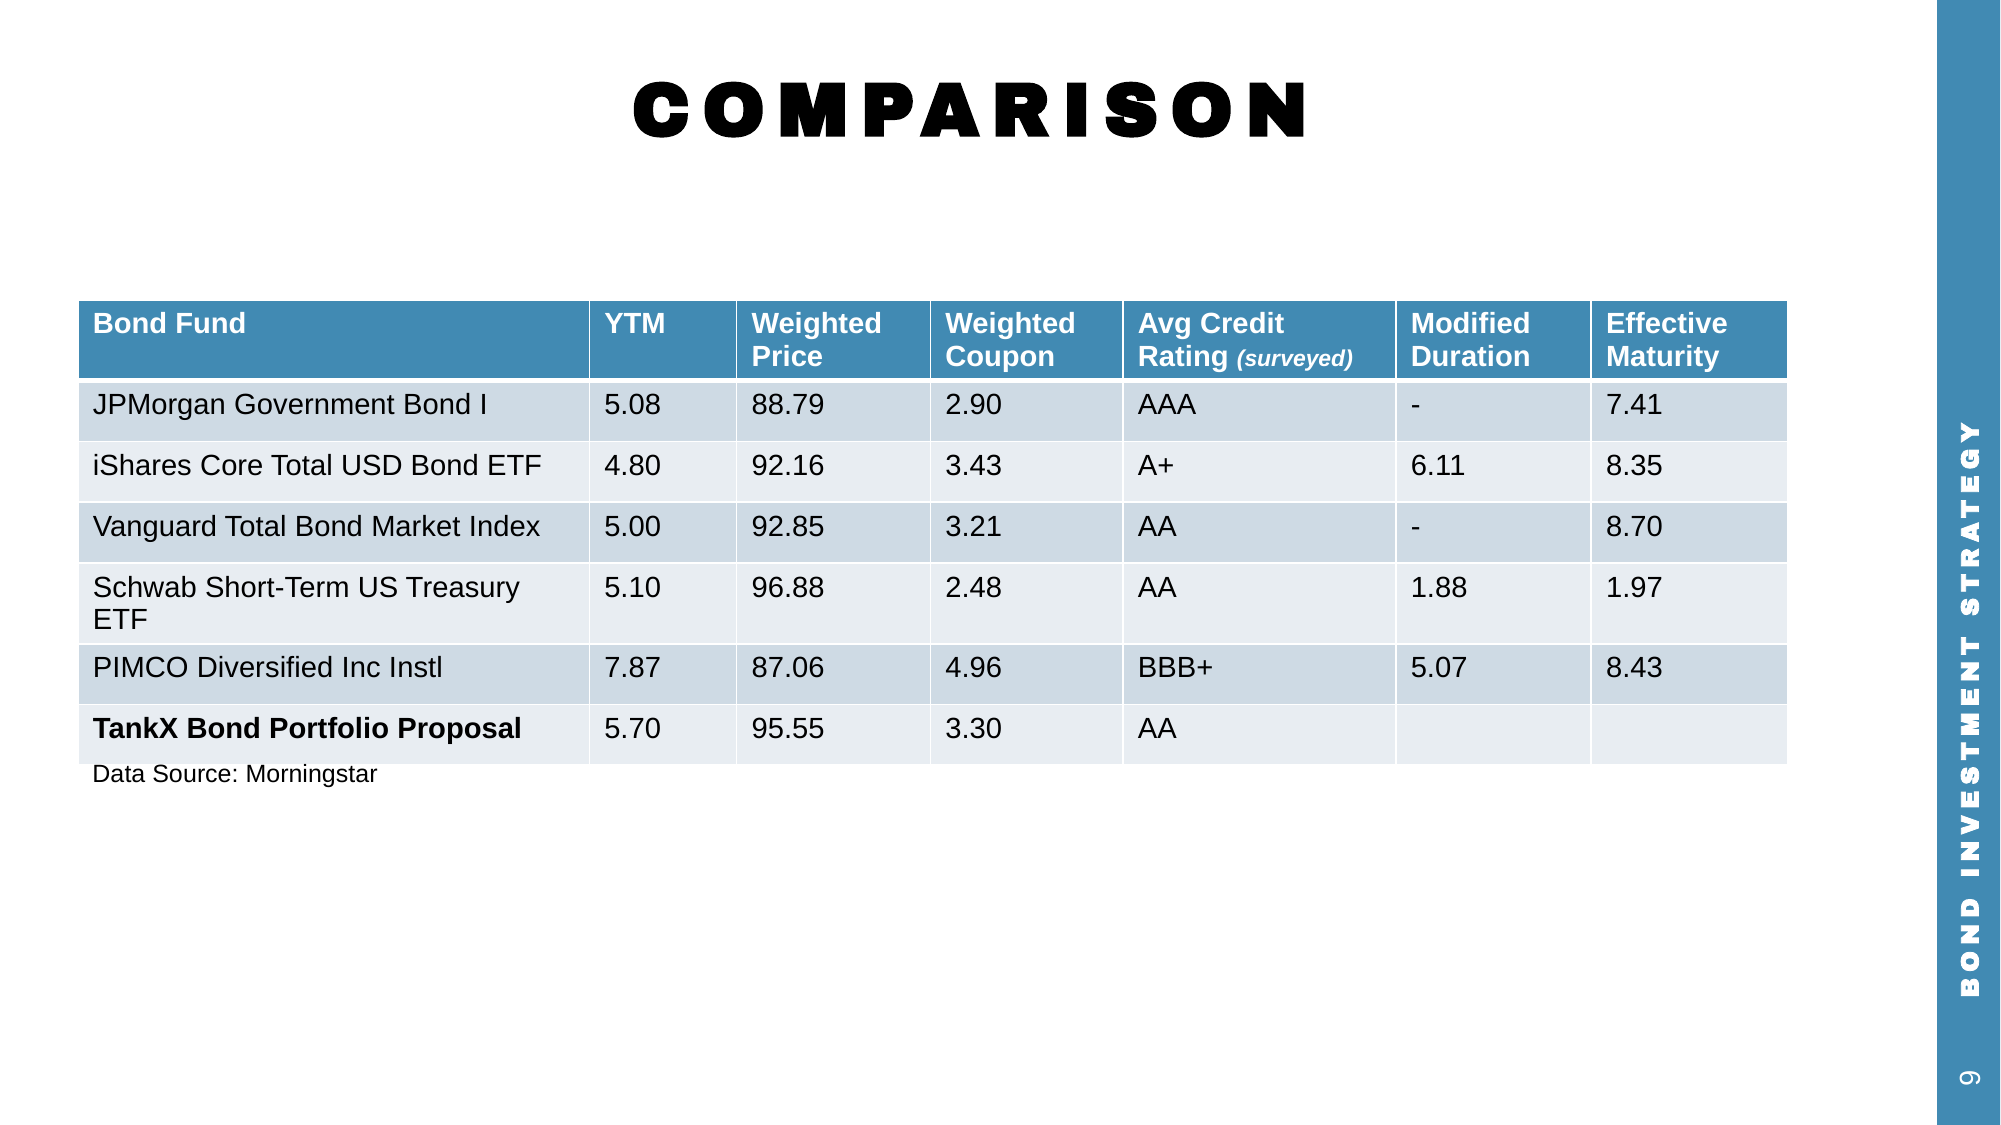

# Comparıson
| Bond Fund | YTM | Weighted Price | Weighted Coupon | Avg Credit Rating (surveyed) | Modified Duration | Effective Maturity |
| --- | --- | --- | --- | --- | --- | --- |
| JPMorgan Government Bond I | 5.08 | 88.79 | 2.90 | AAA | - | 7.41 |
| iShares Core Total USD Bond ETF | 4.80 | 92.16 | 3.43 | A+ | 6.11 | 8.35 |
| Vanguard Total Bond Market Index | 5.00 | 92.85 | 3.21 | AA | - | 8.70 |
| Schwab Short-Term US Treasury ETF | 5.10 | 96.88 | 2.48 | AA | 1.88 | 1.97 |
| PIMCO Diversified Inc Instl | 7.87 | 87.06 | 4.96 | BBB+ | 5.07 | 8.43 |
| TankX Bond Portfolio Proposal | 5.70 | 95.55 | 3.30 | AA |  |  |
Bond investment strategy
Data Source: Morningstar
9